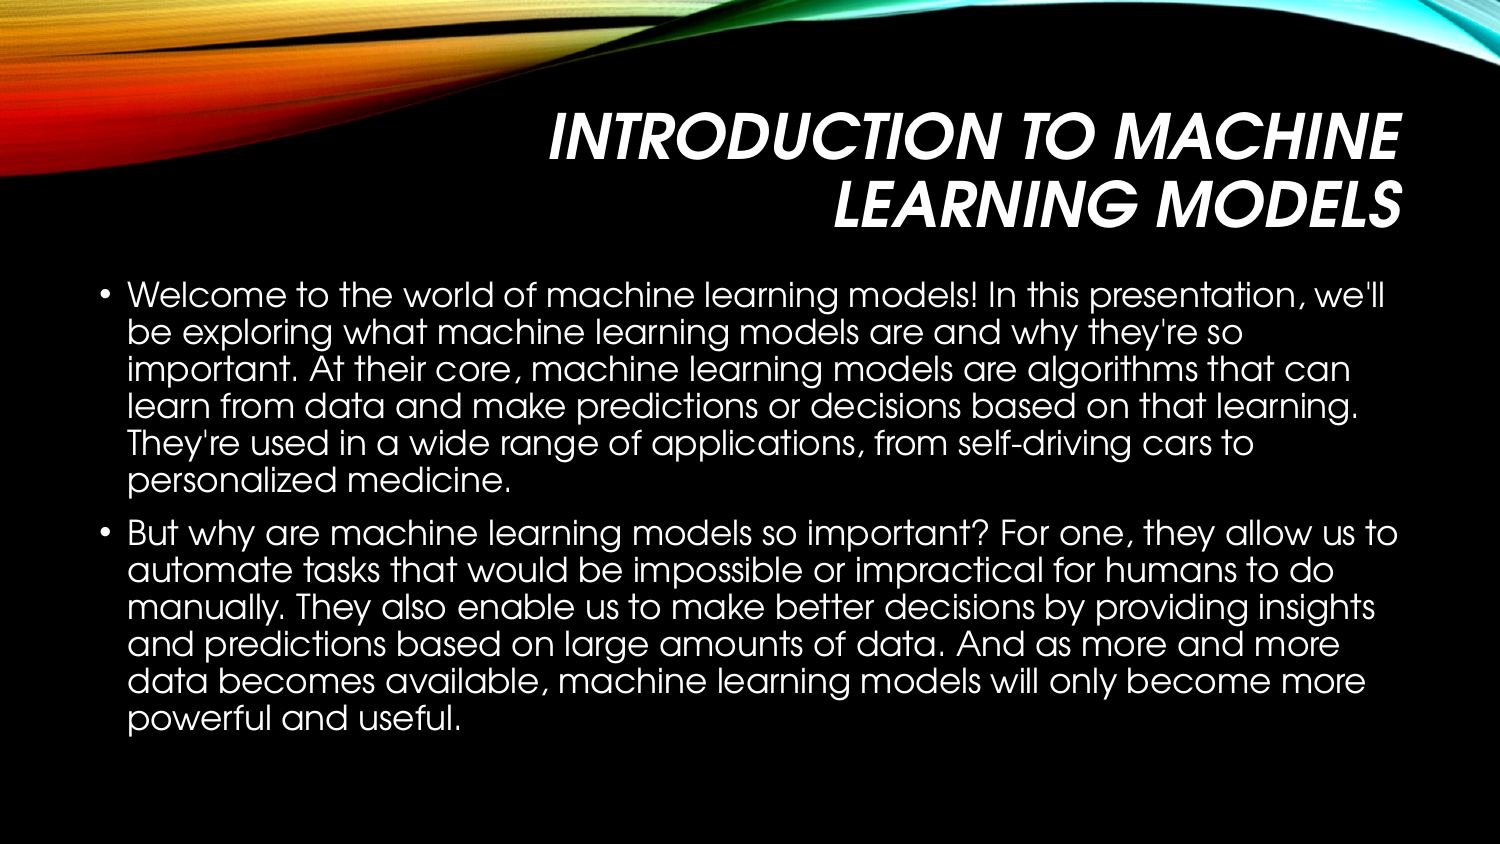

# Introduction to Machine Learning Models
Welcome to the world of machine learning models! In this presentation, we'll be exploring what machine learning models are and why they're so important. At their core, machine learning models are algorithms that can learn from data and make predictions or decisions based on that learning. They're used in a wide range of applications, from self-driving cars to personalized medicine.
But why are machine learning models so important? For one, they allow us to automate tasks that would be impossible or impractical for humans to do manually. They also enable us to make better decisions by providing insights and predictions based on large amounts of data. And as more and more data becomes available, machine learning models will only become more powerful and useful.